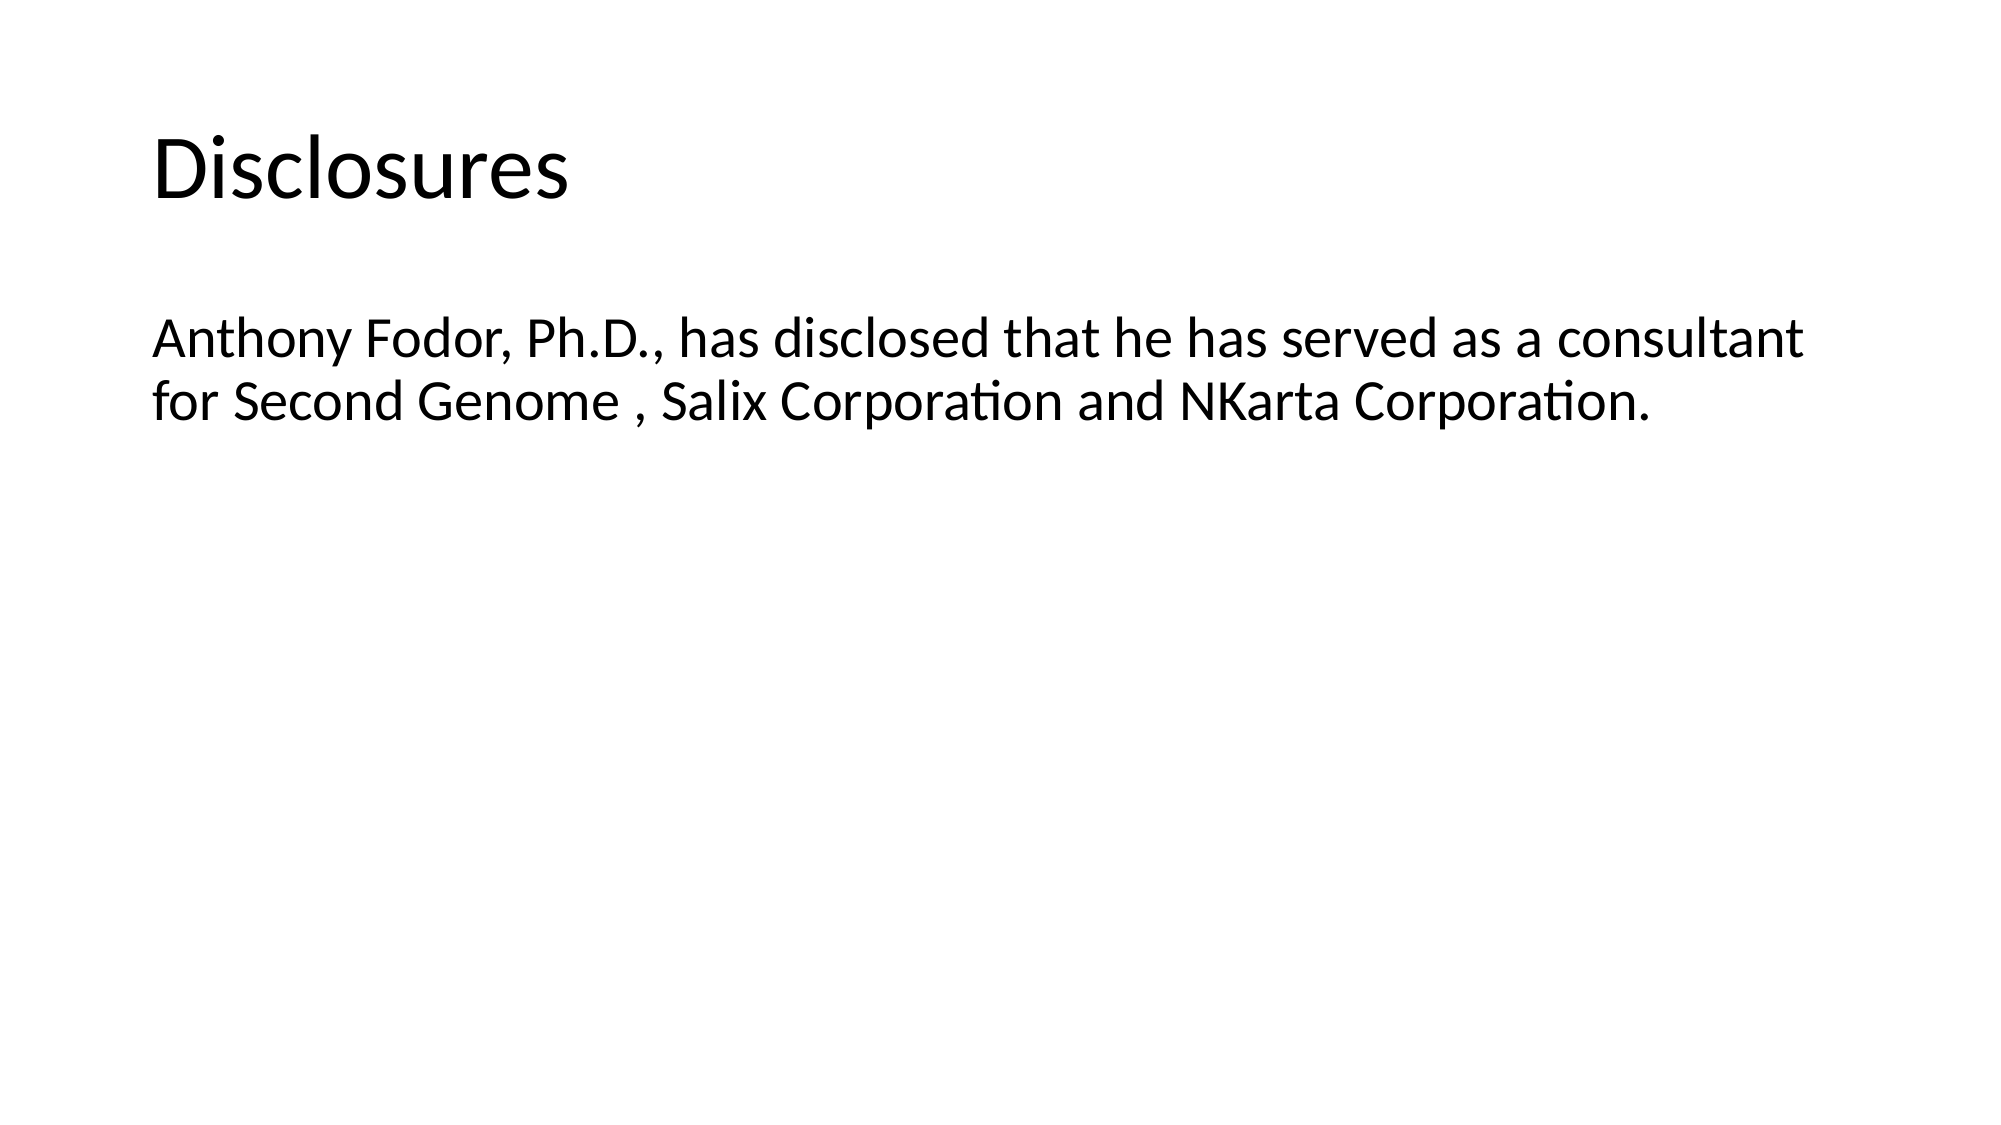

# Disclosures
Anthony Fodor, Ph.D., has disclosed that he has served as a consultant for Second Genome , Salix Corporation and NKarta Corporation.